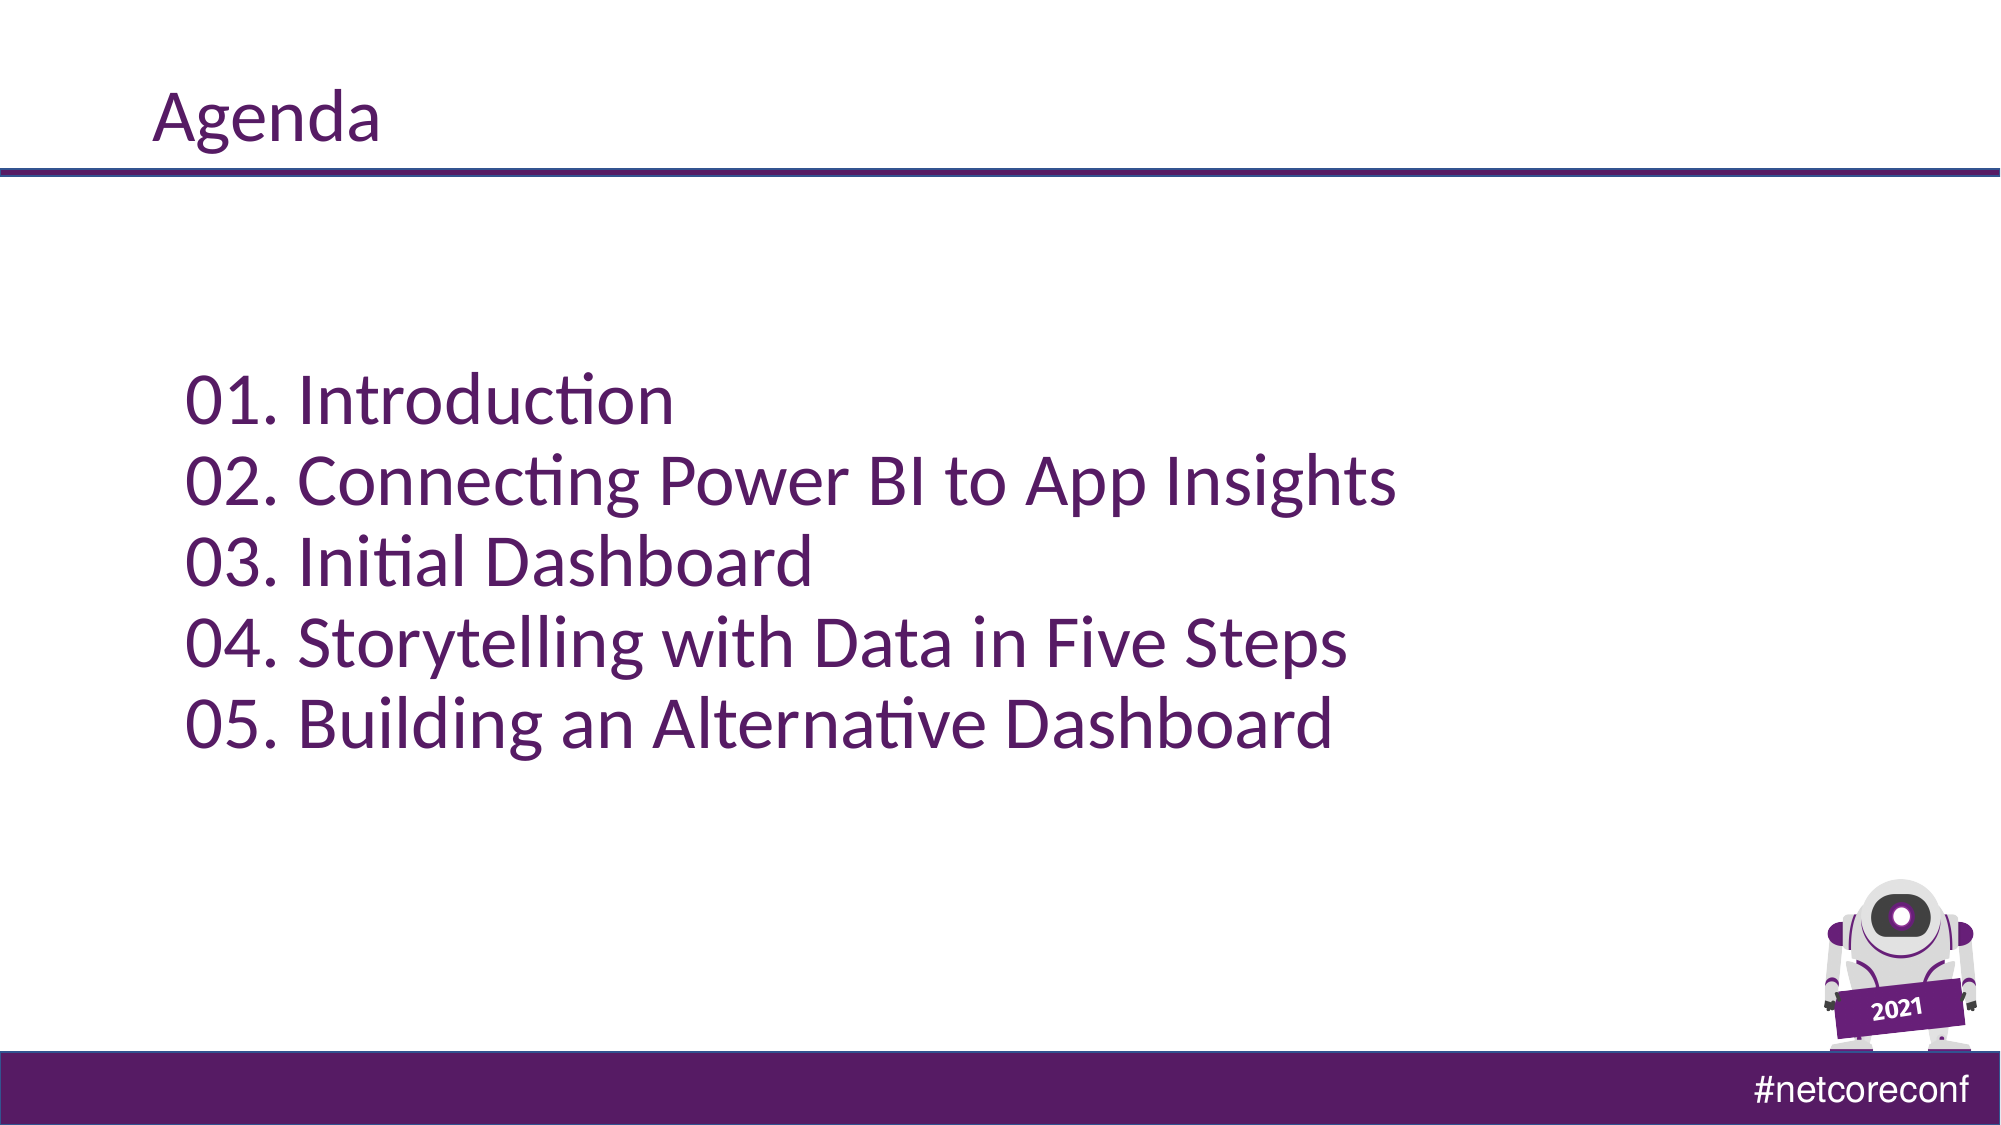

# Agenda
01. Introduction
02. Connecting Power BI to App Insights
03. Initial Dashboard
04. Storytelling with Data in Five Steps
05. Building an Alternative Dashboard